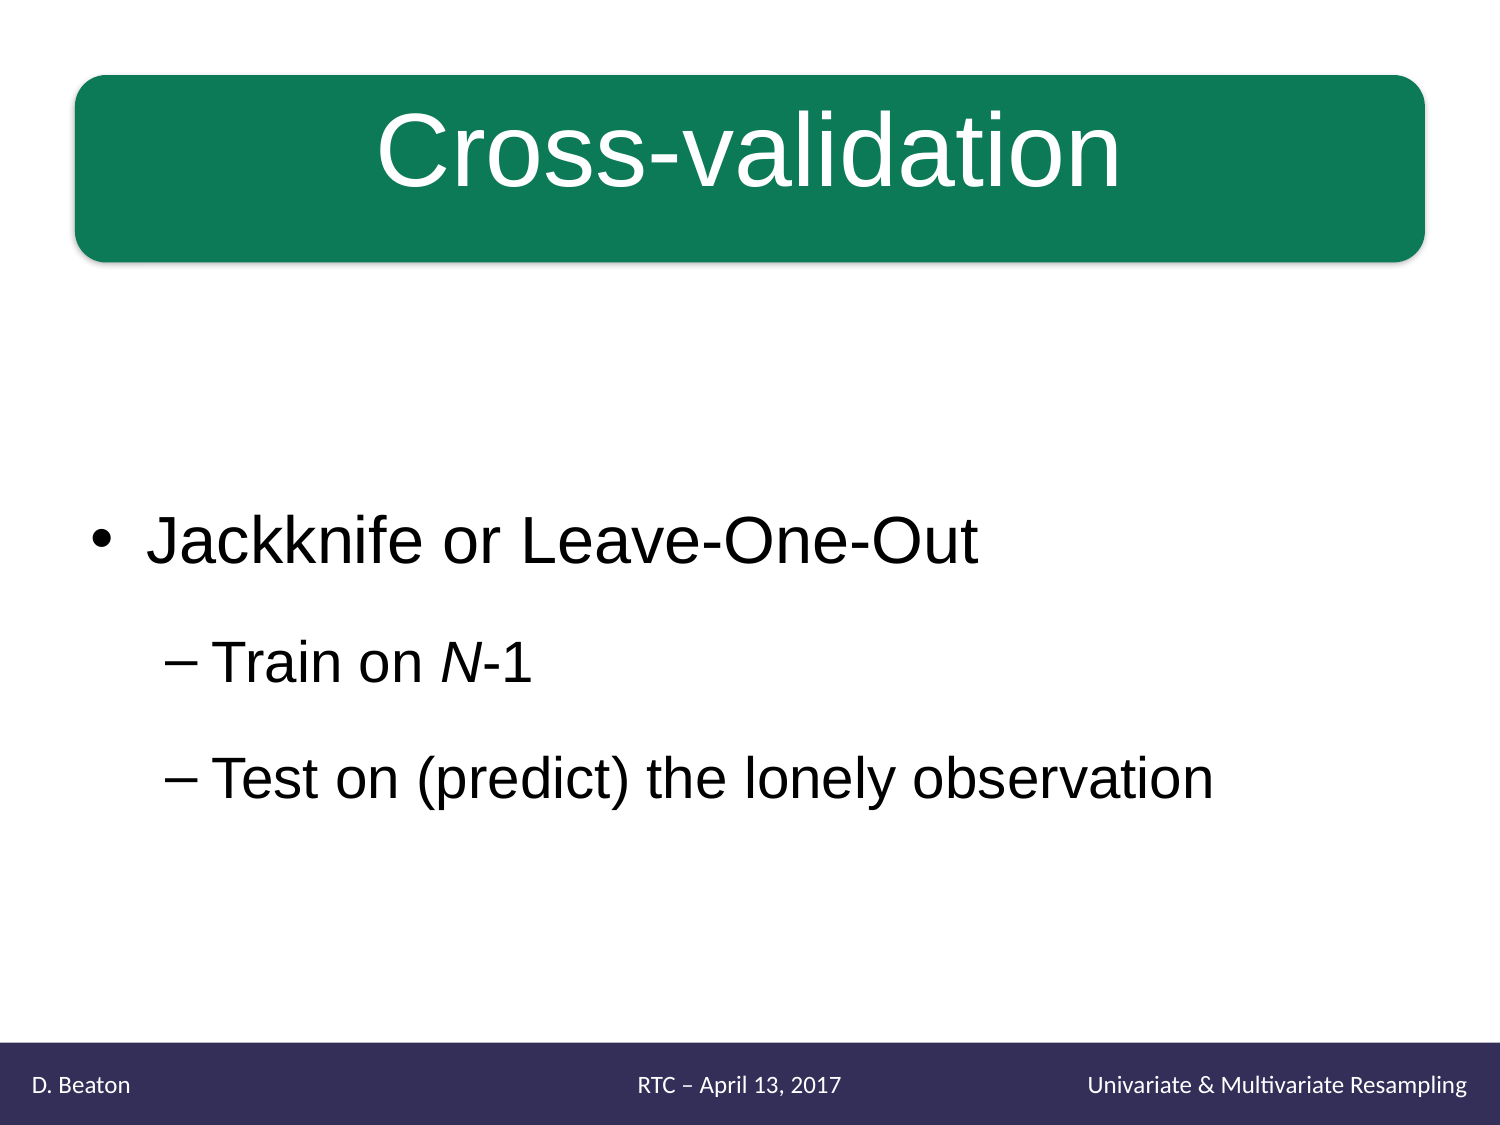

# Cross-validation
Jackknife or Leave-One-Out
Train on N-1
Test on (predict) the lonely observation